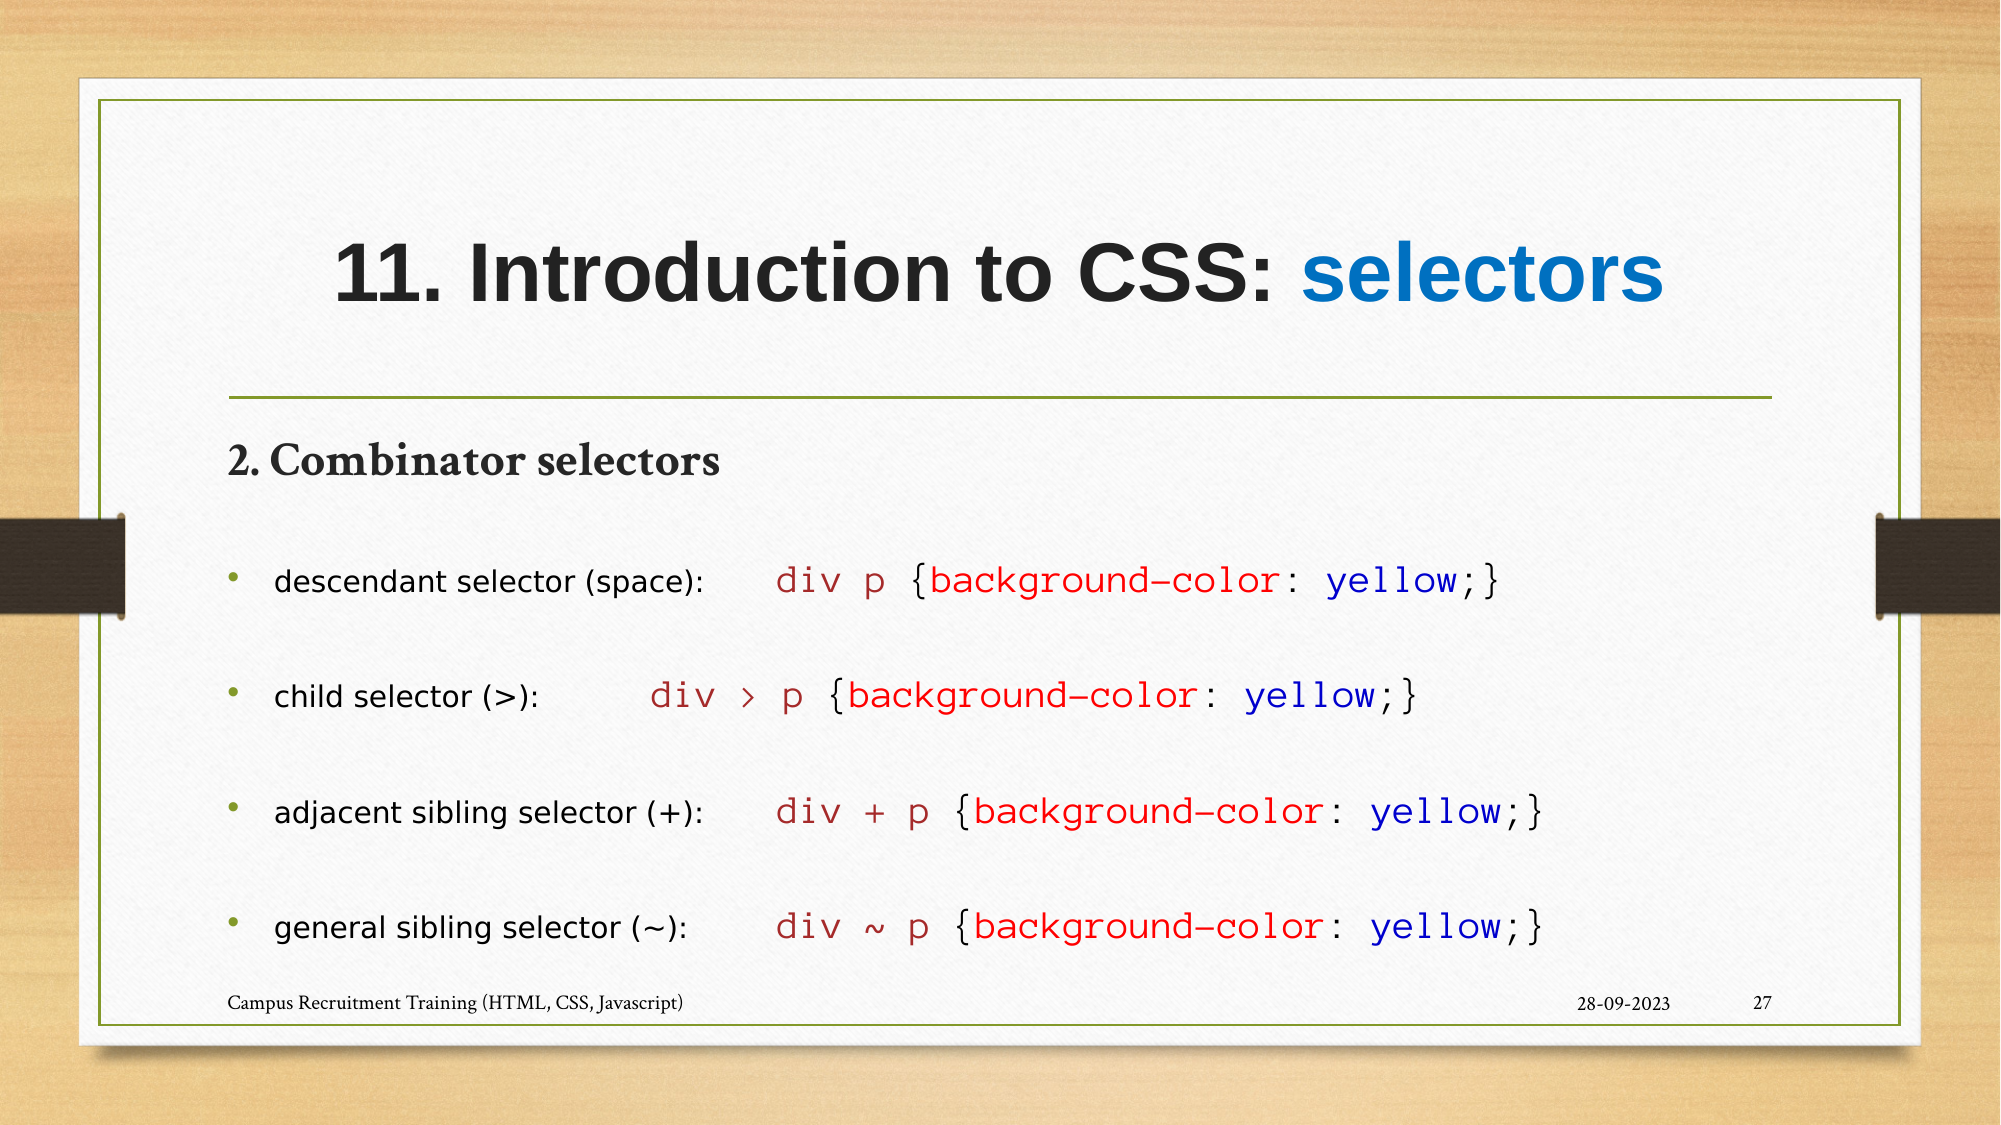

# 11. Introduction to CSS: selectors
2. Combinator selectors
descendant selector (space):	div p {background-color: yellow;}
child selector (>):			div > p {background-color: yellow;}
adjacent sibling selector (+):	div + p {background-color: yellow;}
general sibling selector (~):	div ~ p {background-color: yellow;}

Campus Recruitment Training (HTML, CSS, Javascript)
28-09-2023
27